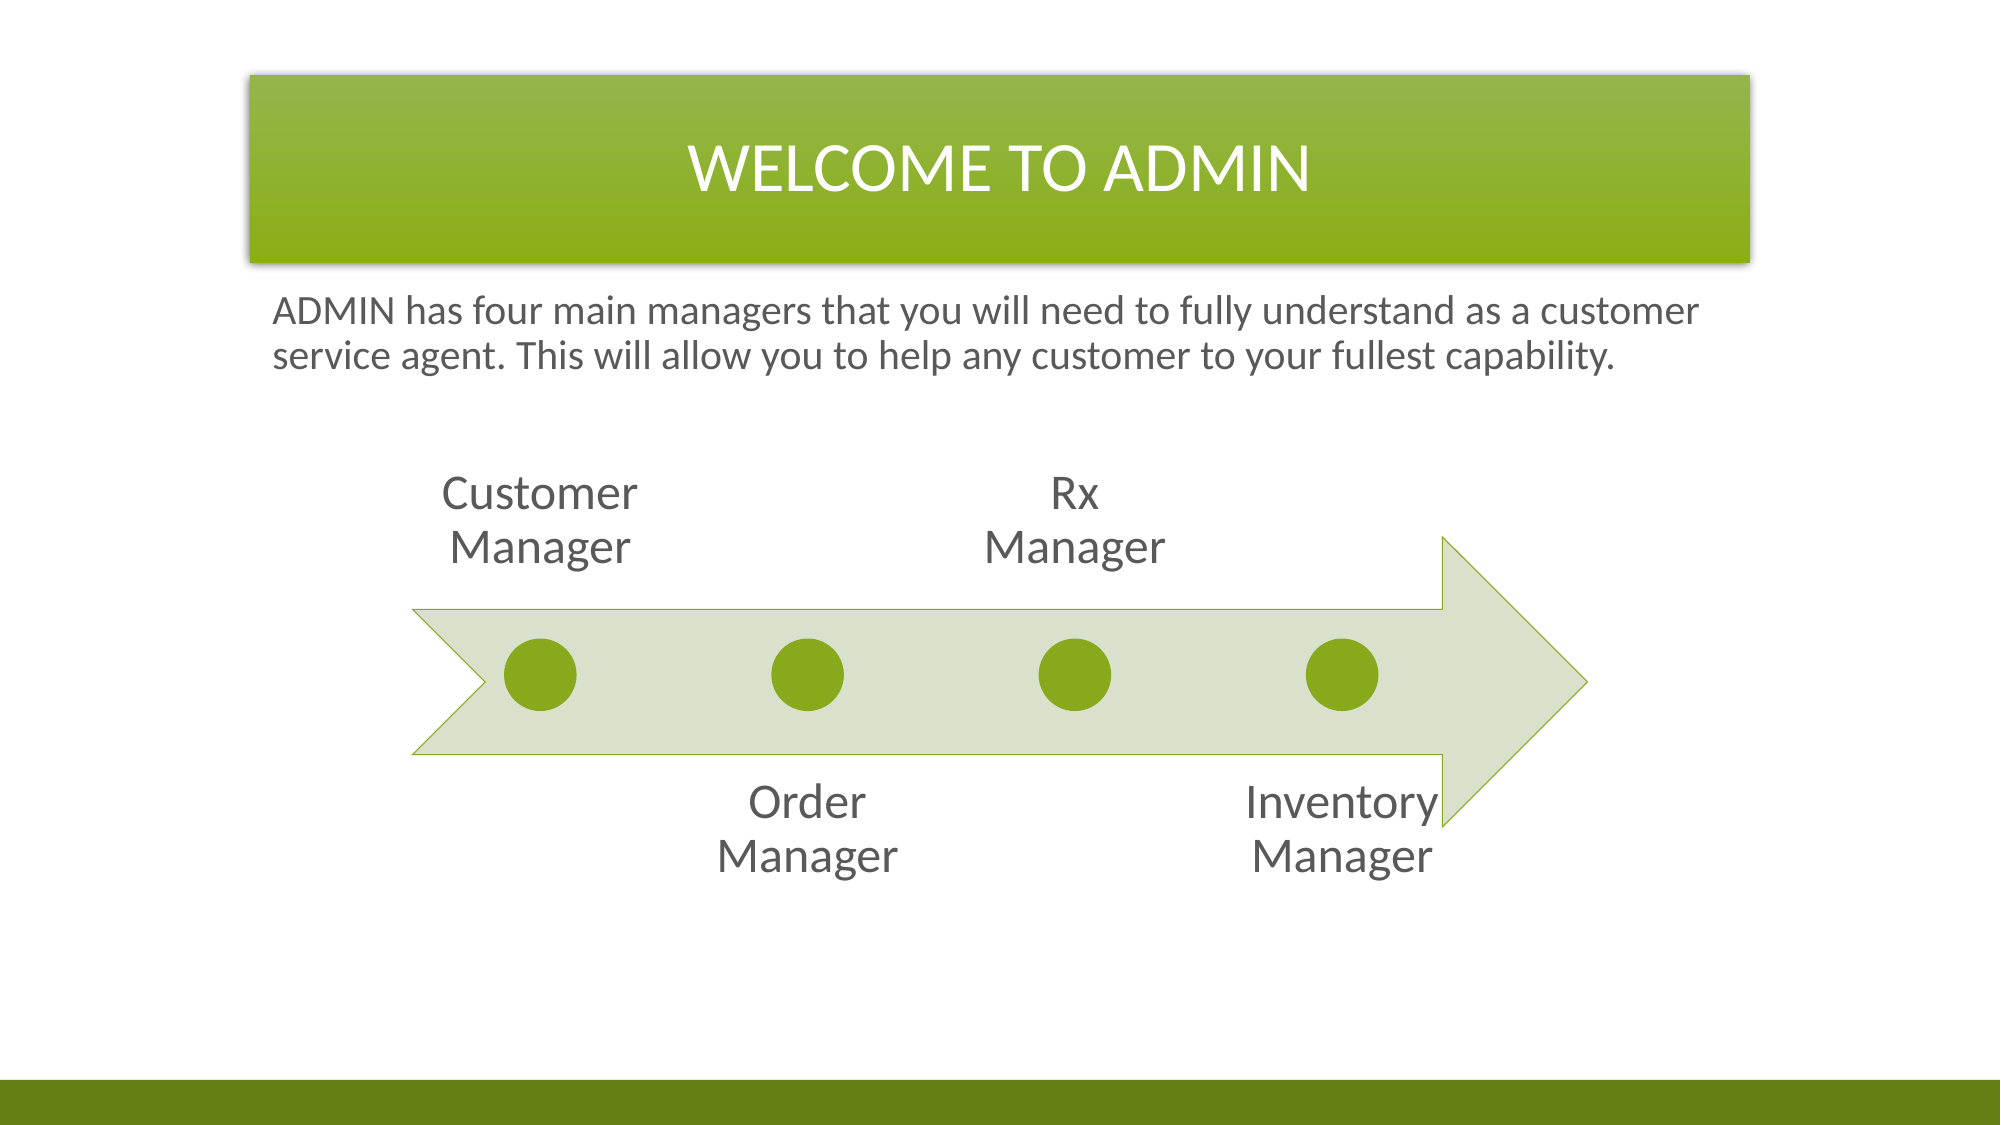

# Welcome to Admin
ADMIN has four main managers that you will need to fully understand as a customer service agent. This will allow you to help any customer to your fullest capability.
Customer Manager
Order Manager
Rx Manager
Inventory Manager